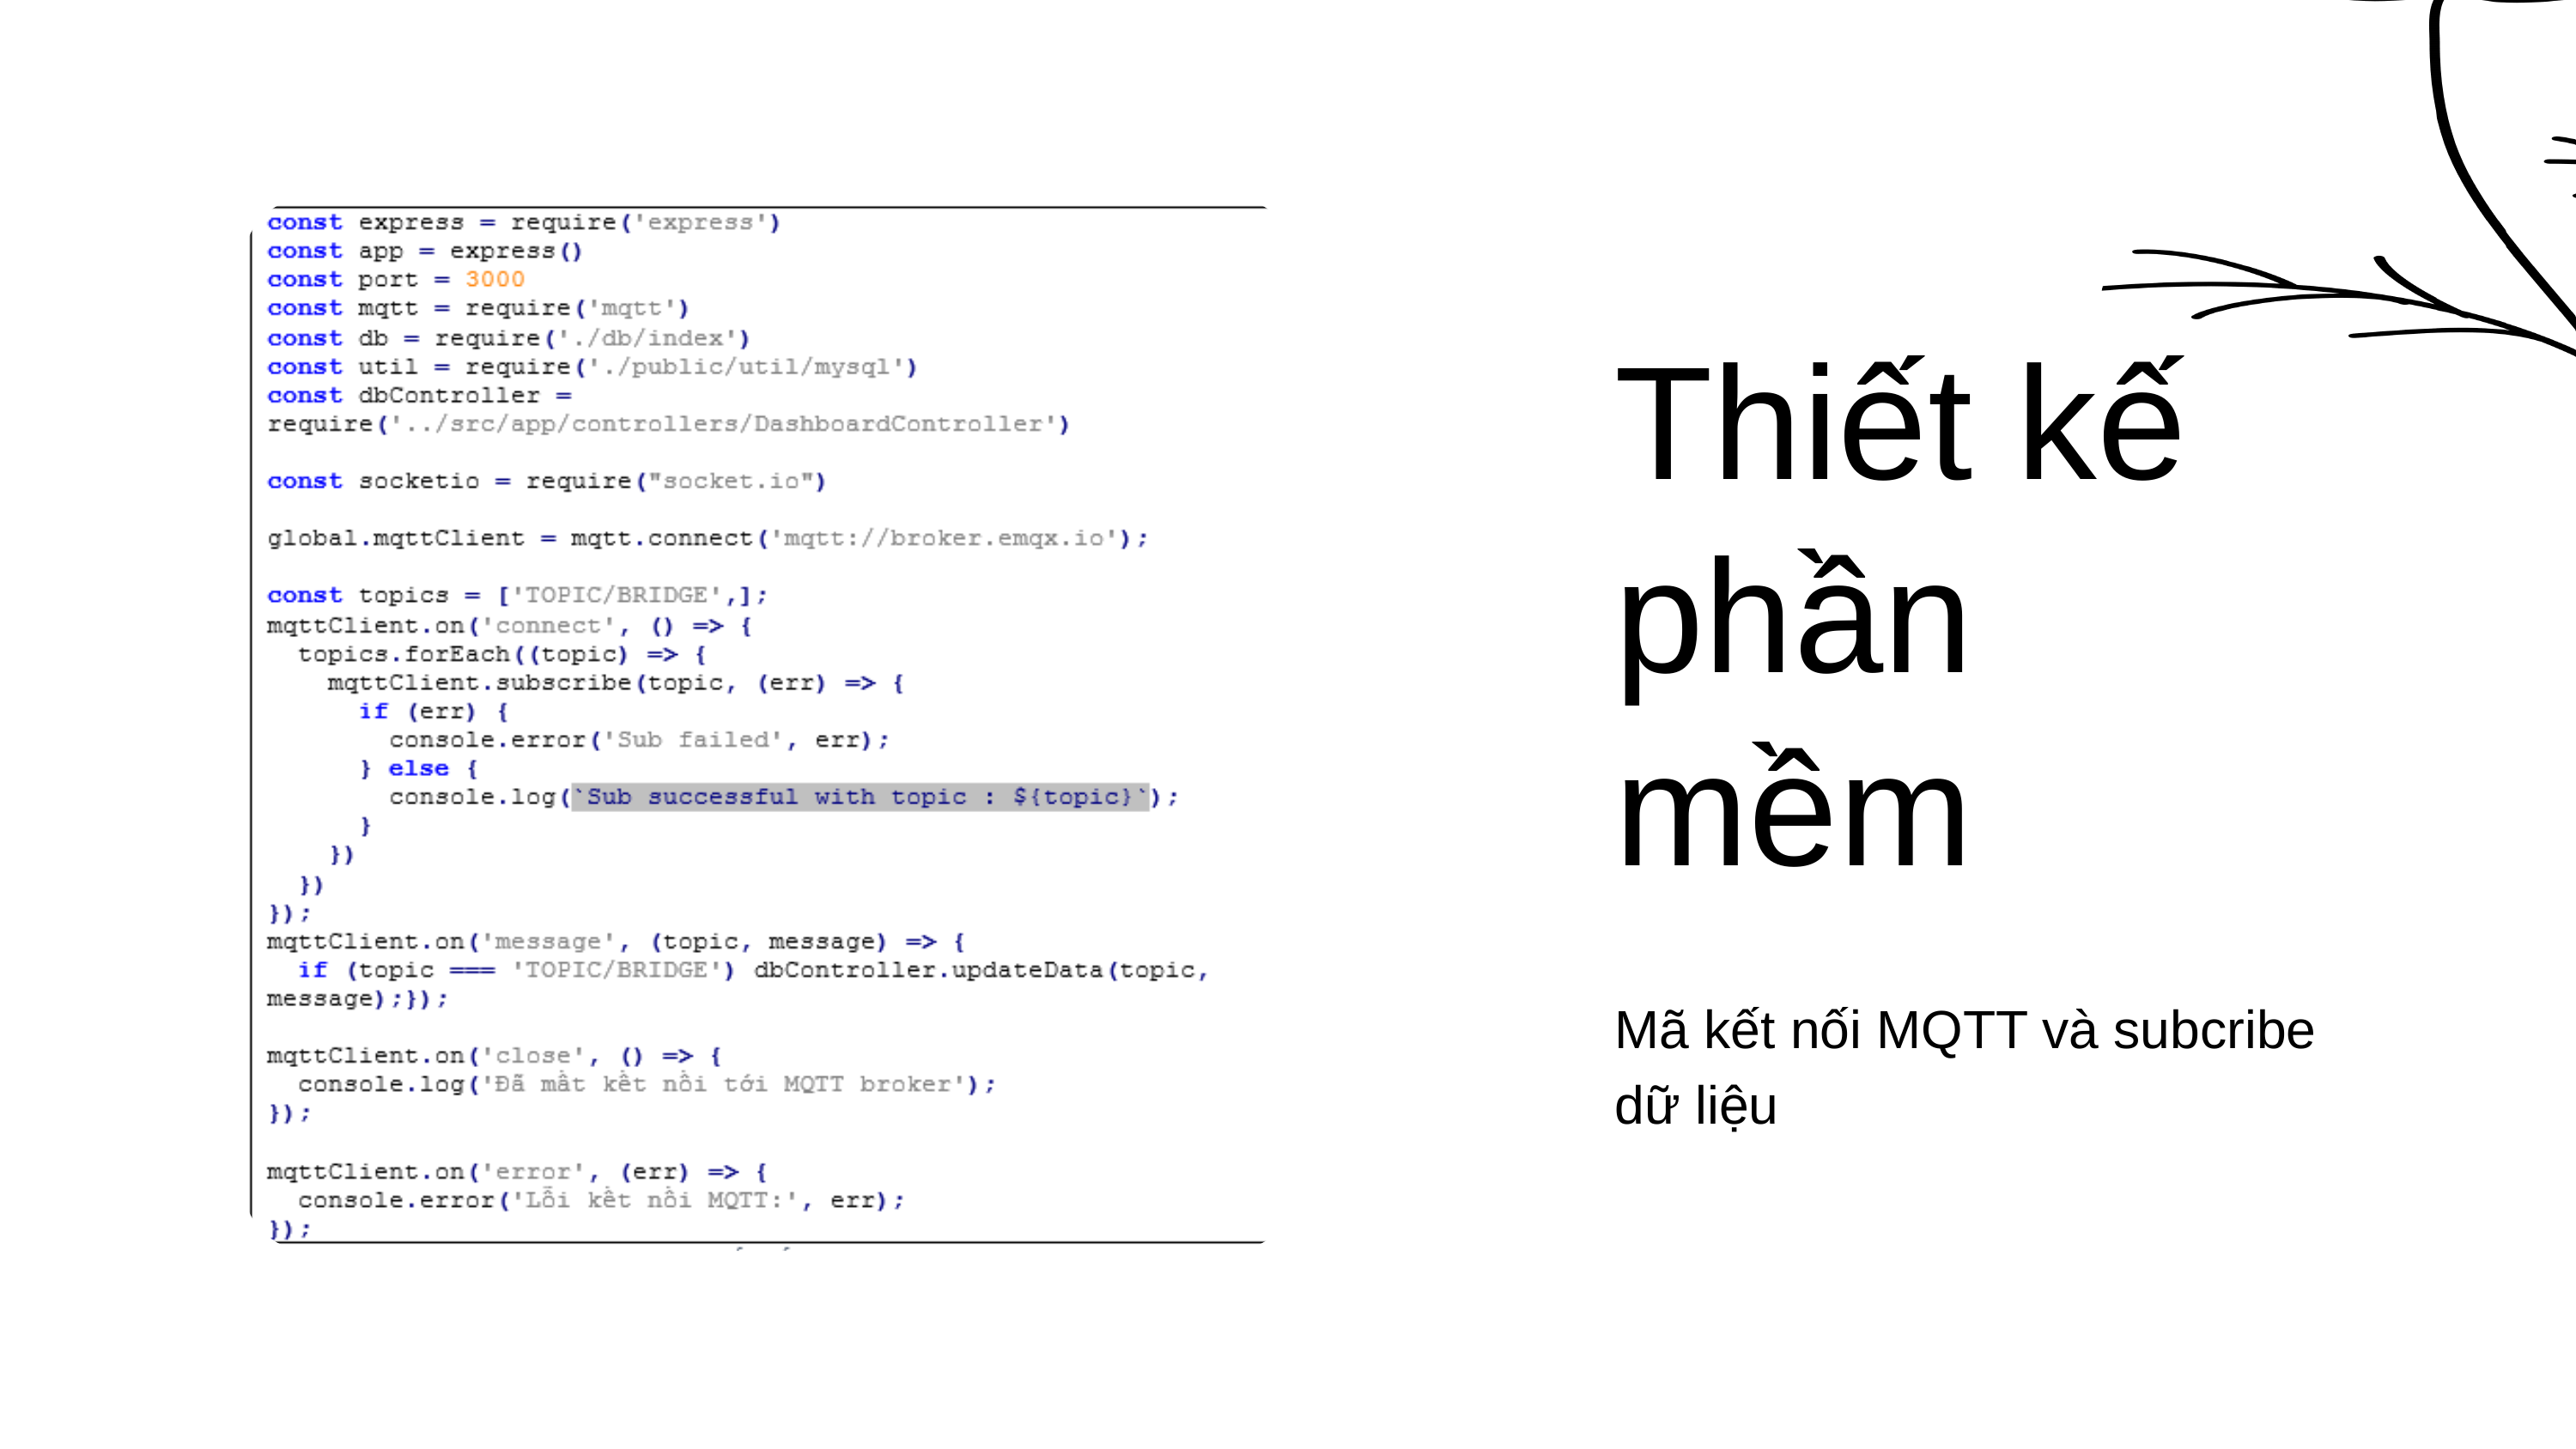

Thiết kế phần mềm
Mã kết nối MQTT và subcribe dữ liệu